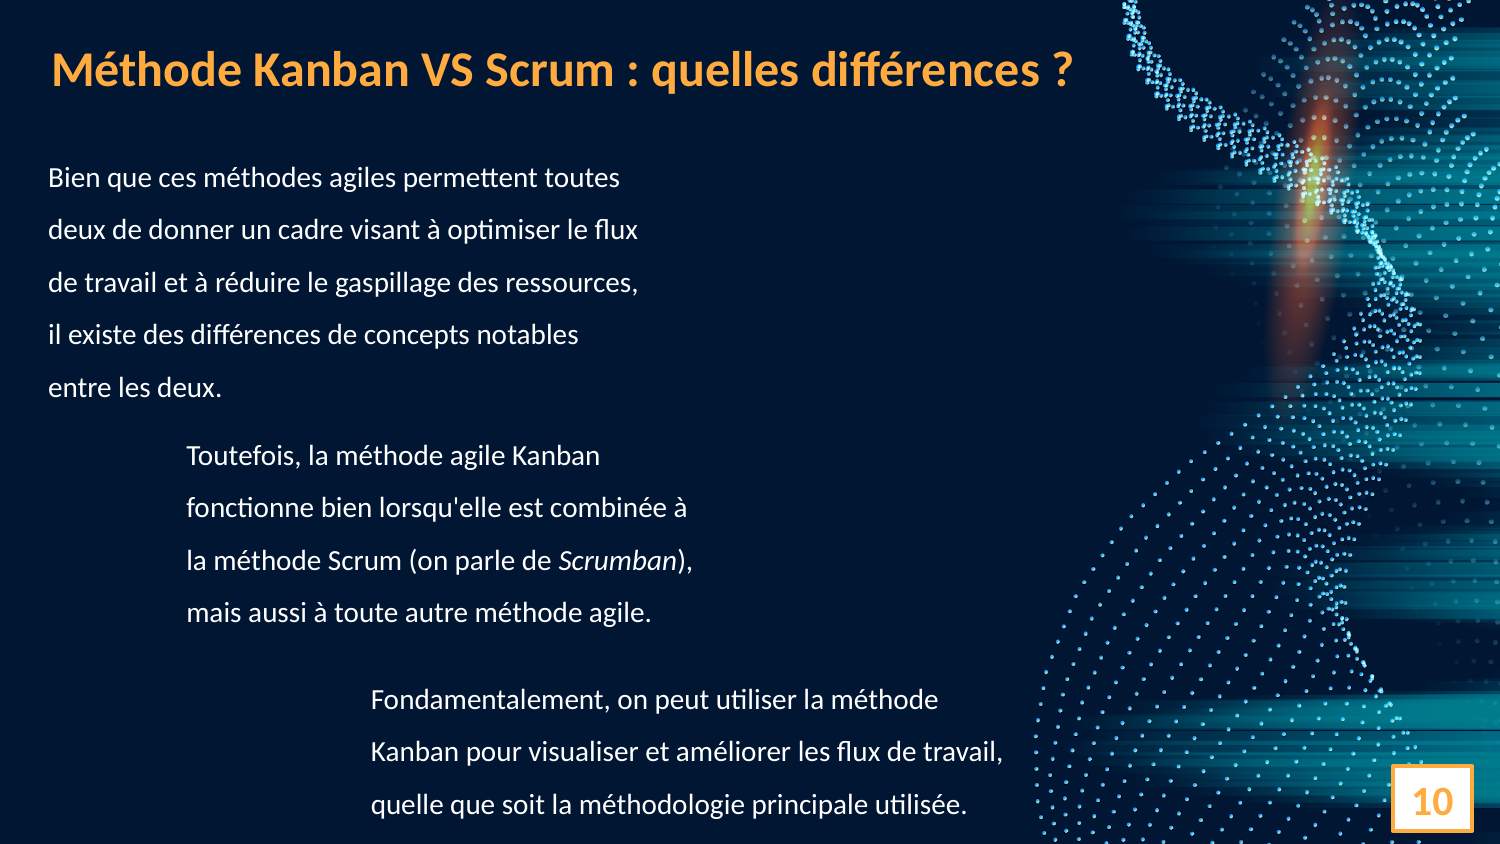

Méthode Kanban VS Scrum : quelles différences ?
Bien que ces méthodes agiles permettent toutes deux de donner un cadre visant à optimiser le flux de travail et à réduire le gaspillage des ressources, il existe des différences de concepts notables entre les deux.
Toutefois, la méthode agile Kanban fonctionne bien lorsqu'elle est combinée à la méthode Scrum (on parle de Scrumban), mais aussi à toute autre méthode agile.
Fondamentalement, on peut utiliser la méthode Kanban pour visualiser et améliorer les flux de travail, quelle que soit la méthodologie principale utilisée.
10